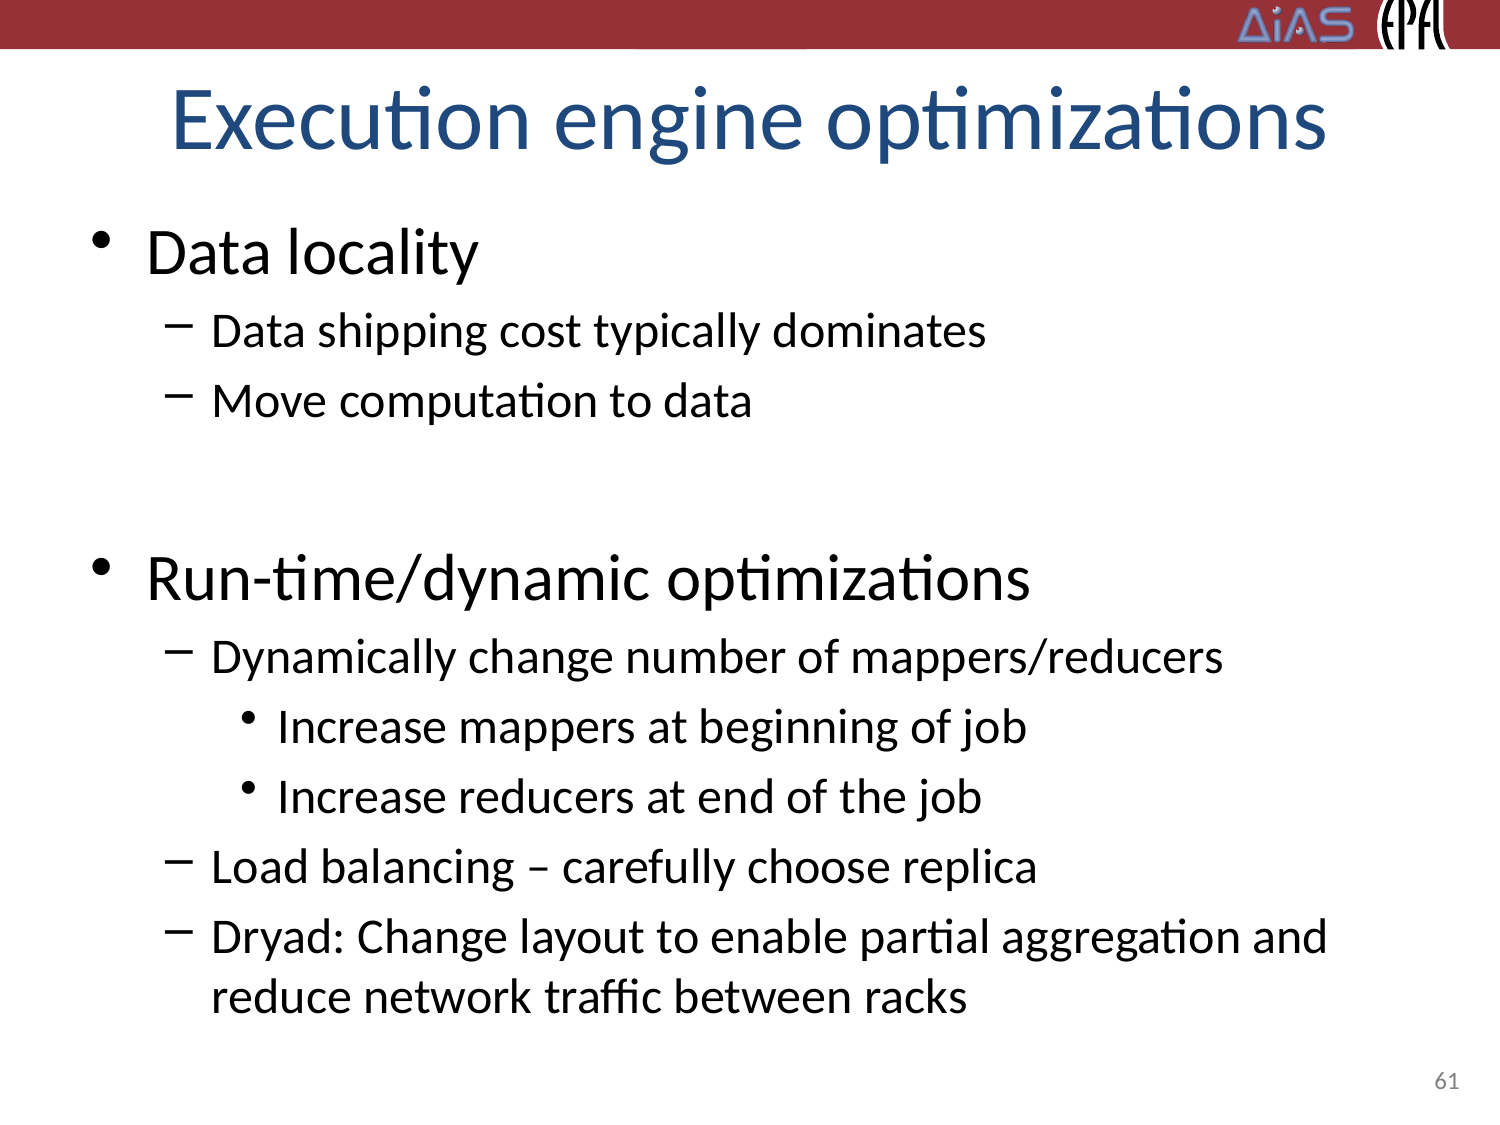

# Execution engine optimizations
Data locality
Data shipping cost typically dominates
Move computation to data

Run-time/dynamic optimizations
Dynamically change number of mappers/reducers
Increase mappers at beginning of job
Increase reducers at end of the job
Load balancing – carefully choose replica
Dryad: Change layout to enable partial aggregation and reduce network traffic between racks
61